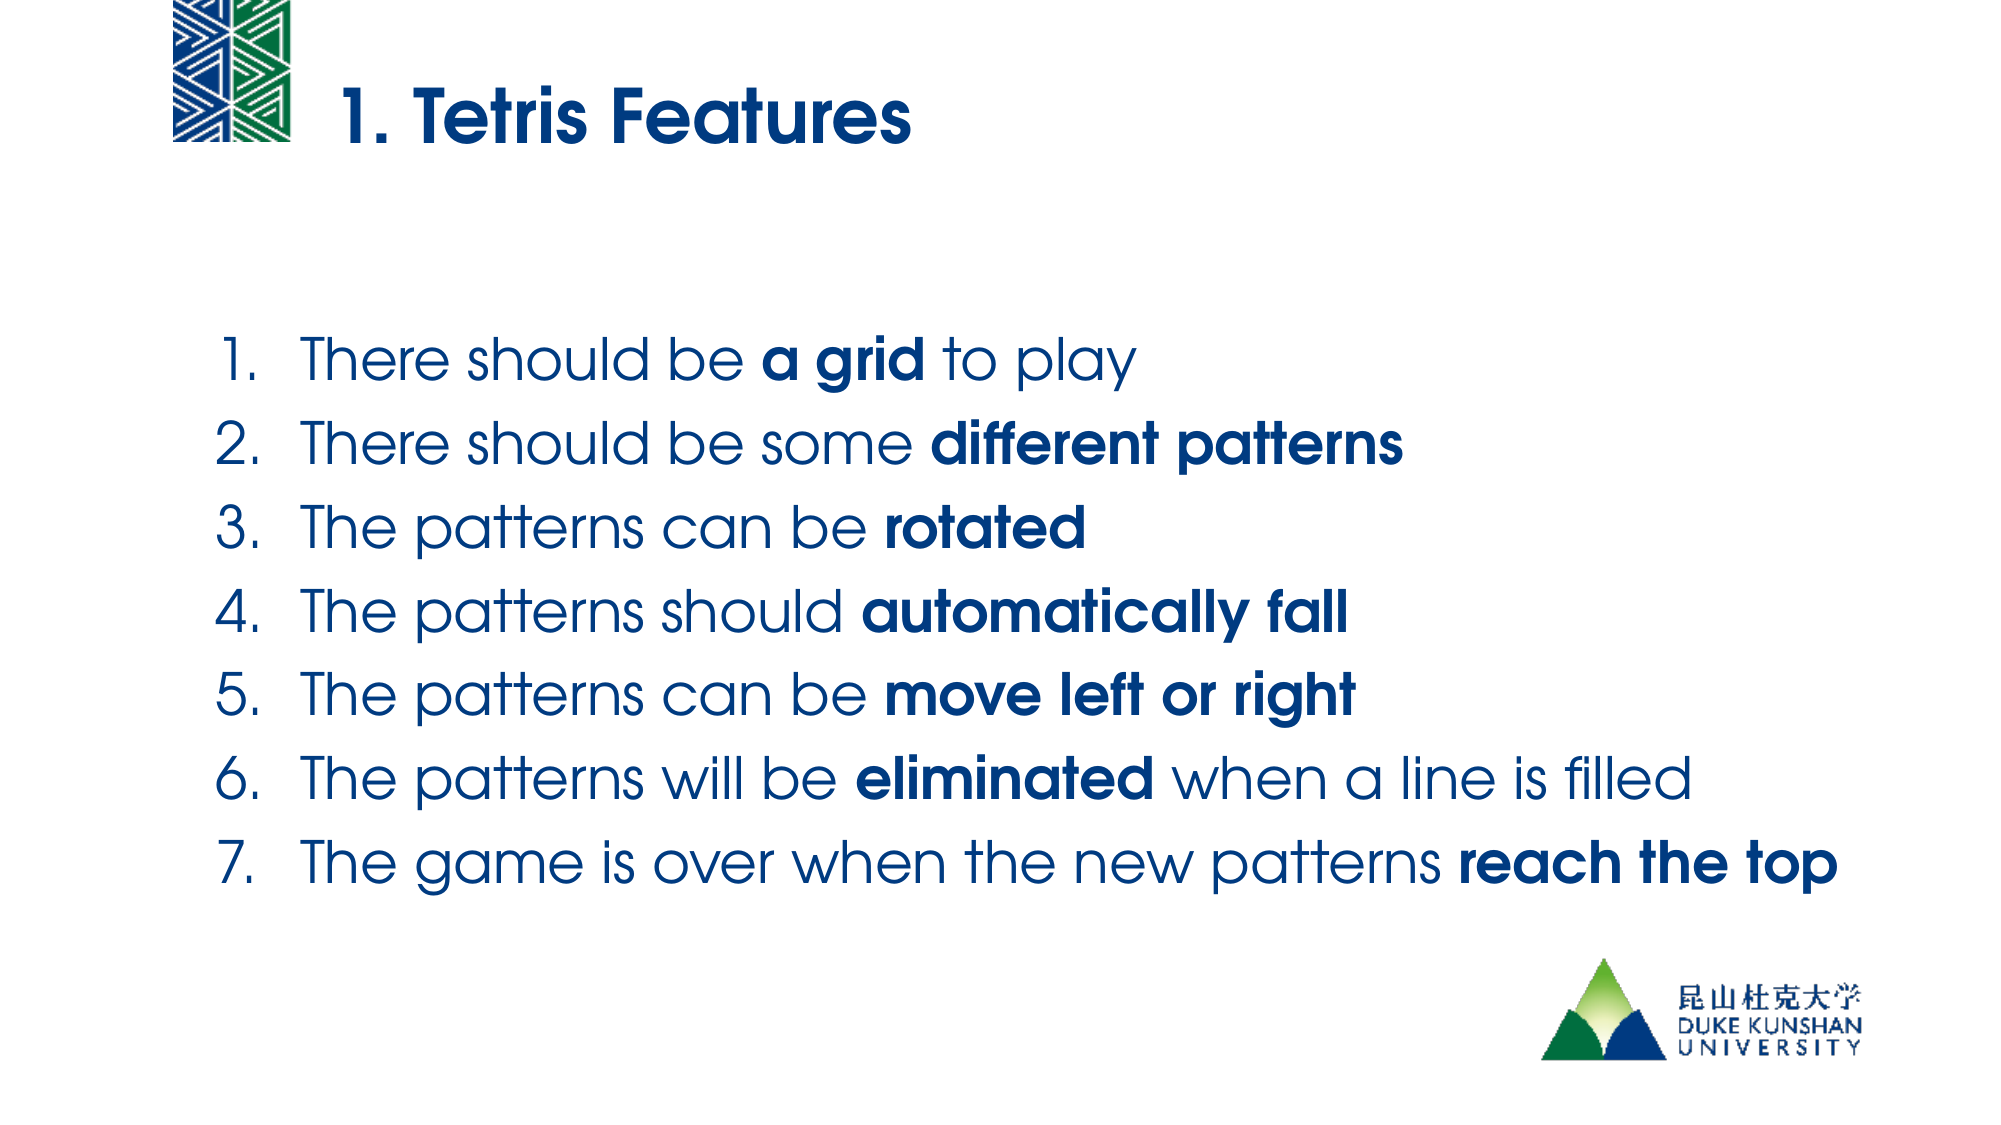

# 1. Tetris Features
There should be a grid to play
There should be some different patterns
The patterns can be rotated
The patterns should automatically fall
The patterns can be move left or right
The patterns will be eliminated when a line is filled
The game is over when the new patterns reach the top